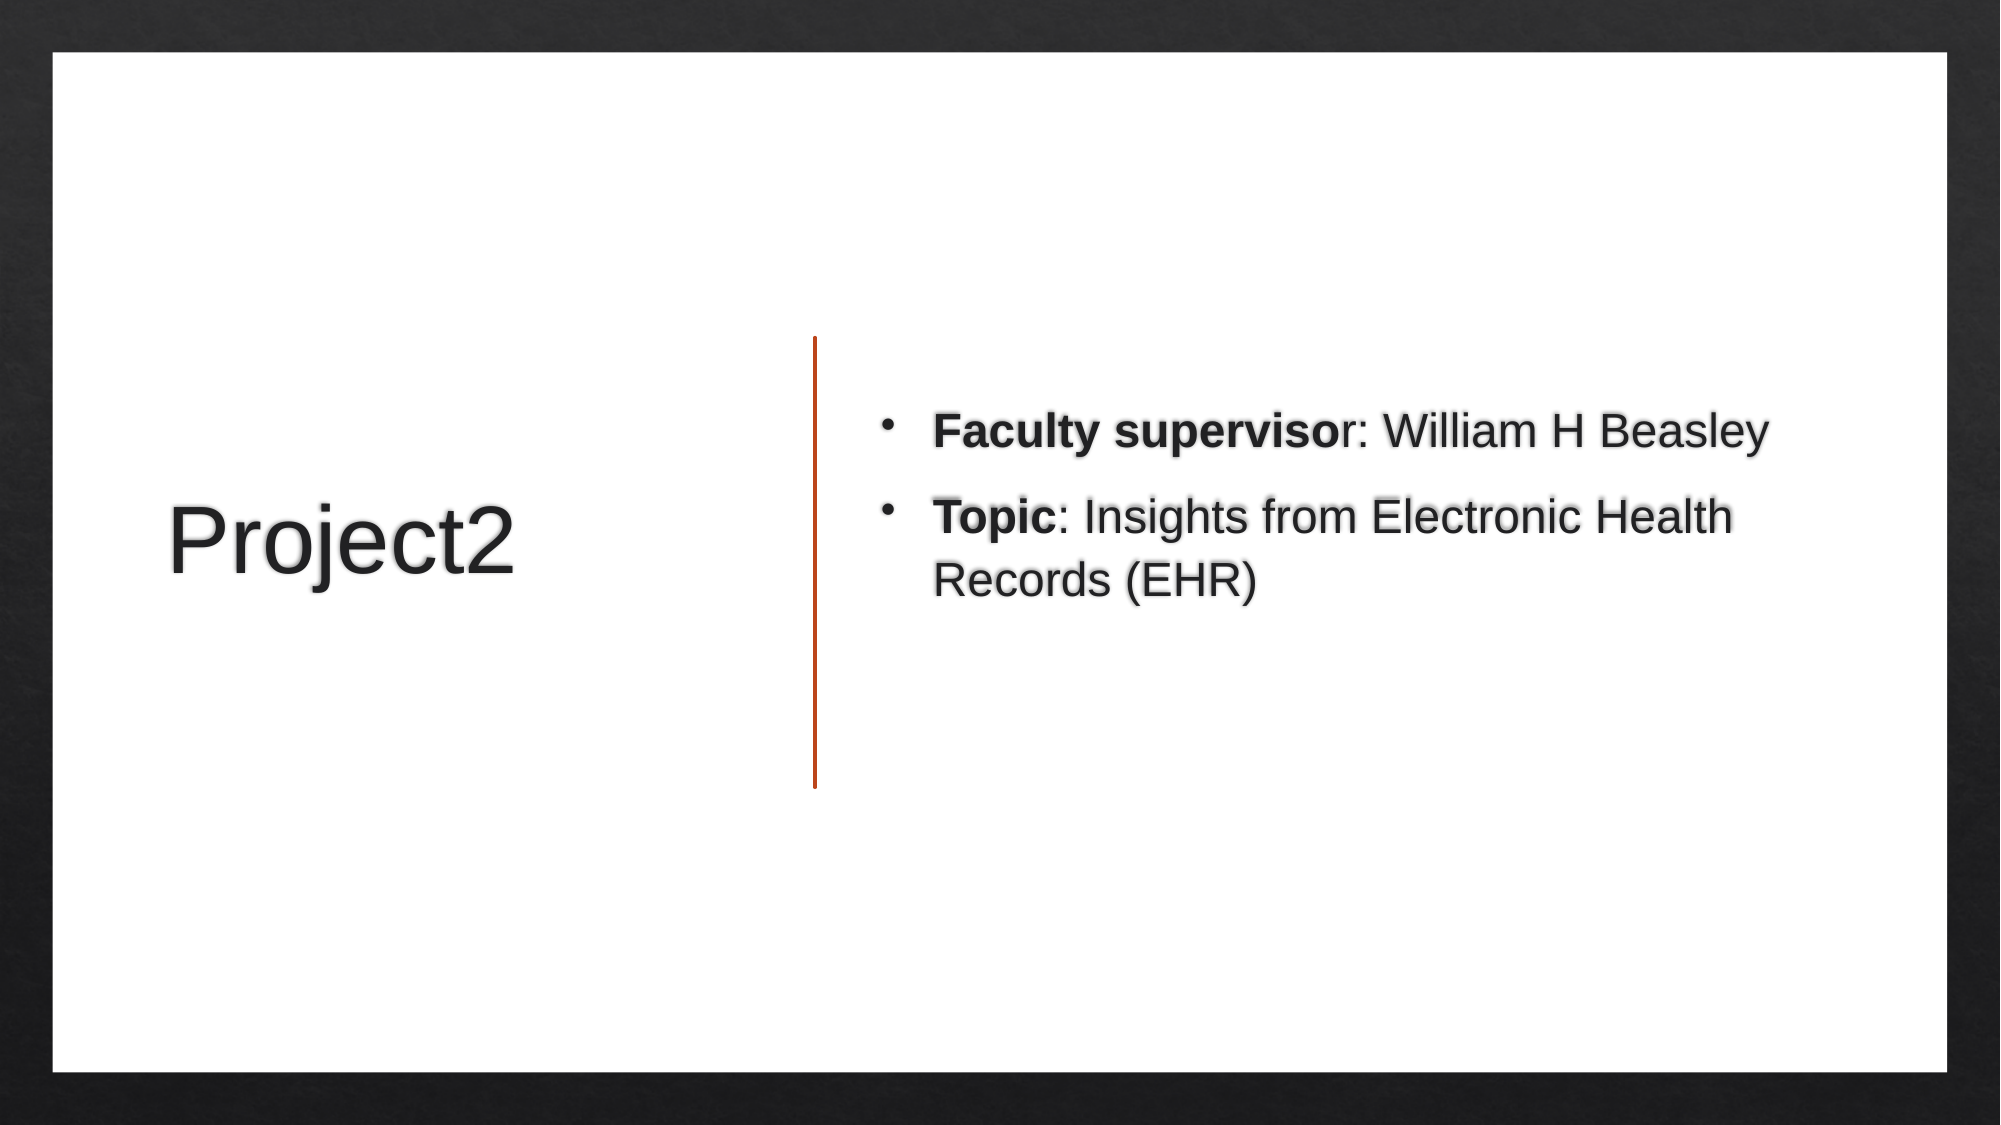

# Project2
Faculty supervisor: William H Beasley
Topic: Insights from Electronic Health Records (EHR)